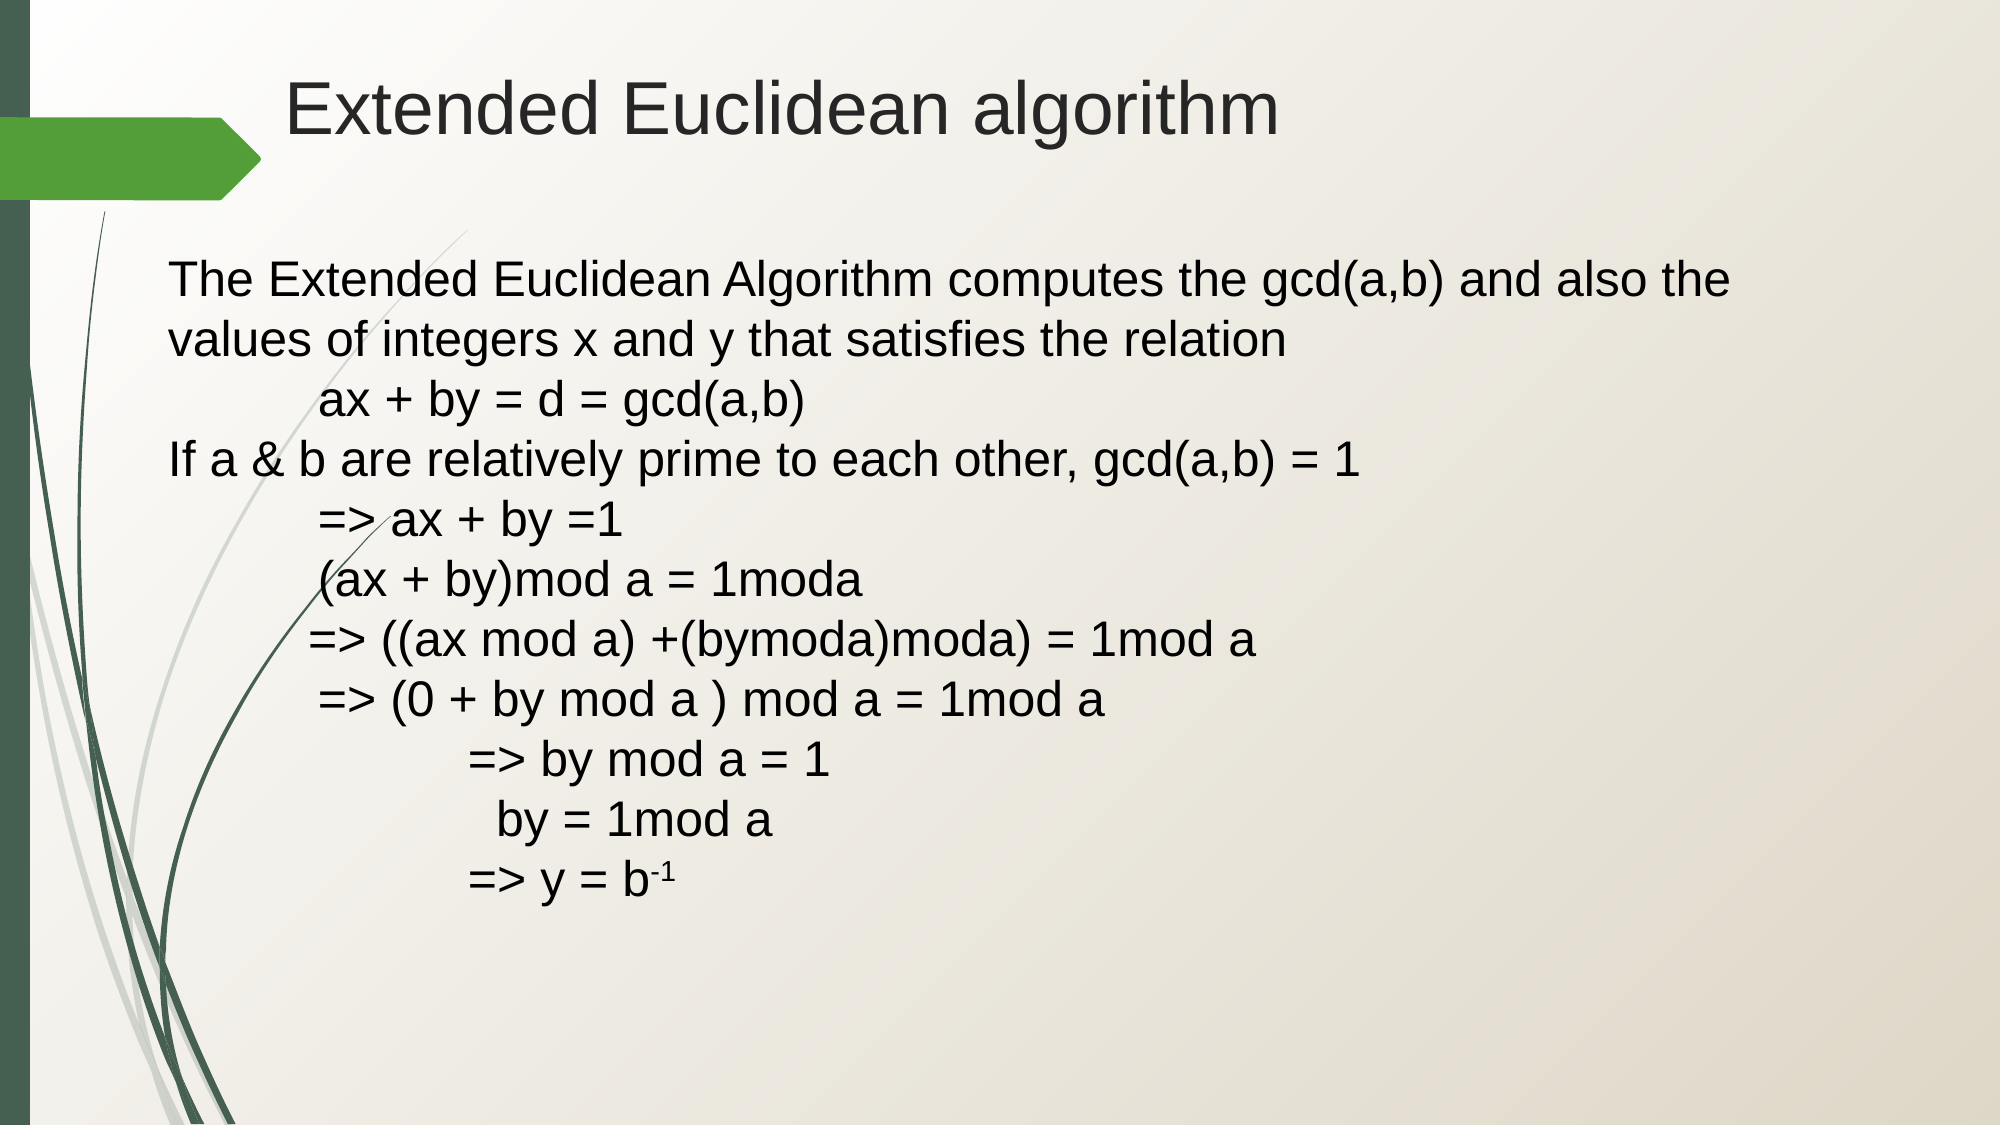

# Extended Euclidean algorithm
The Extended Euclidean Algorithm computes the gcd(a,b) and also the values of integers x and y that satisfies the relation
	ax + by = d = gcd(a,b)
If a & b are relatively prime to each other, gcd(a,b) = 1
	=> ax + by =1
	(ax + by)mod a = 1moda
          => ((ax mod a) +(bymoda)moda) = 1mod a
	=> (0 + by mod a ) mod a = 1mod a
		=> by mod a = 1
		  by = 1mod a
		=> y = b-1